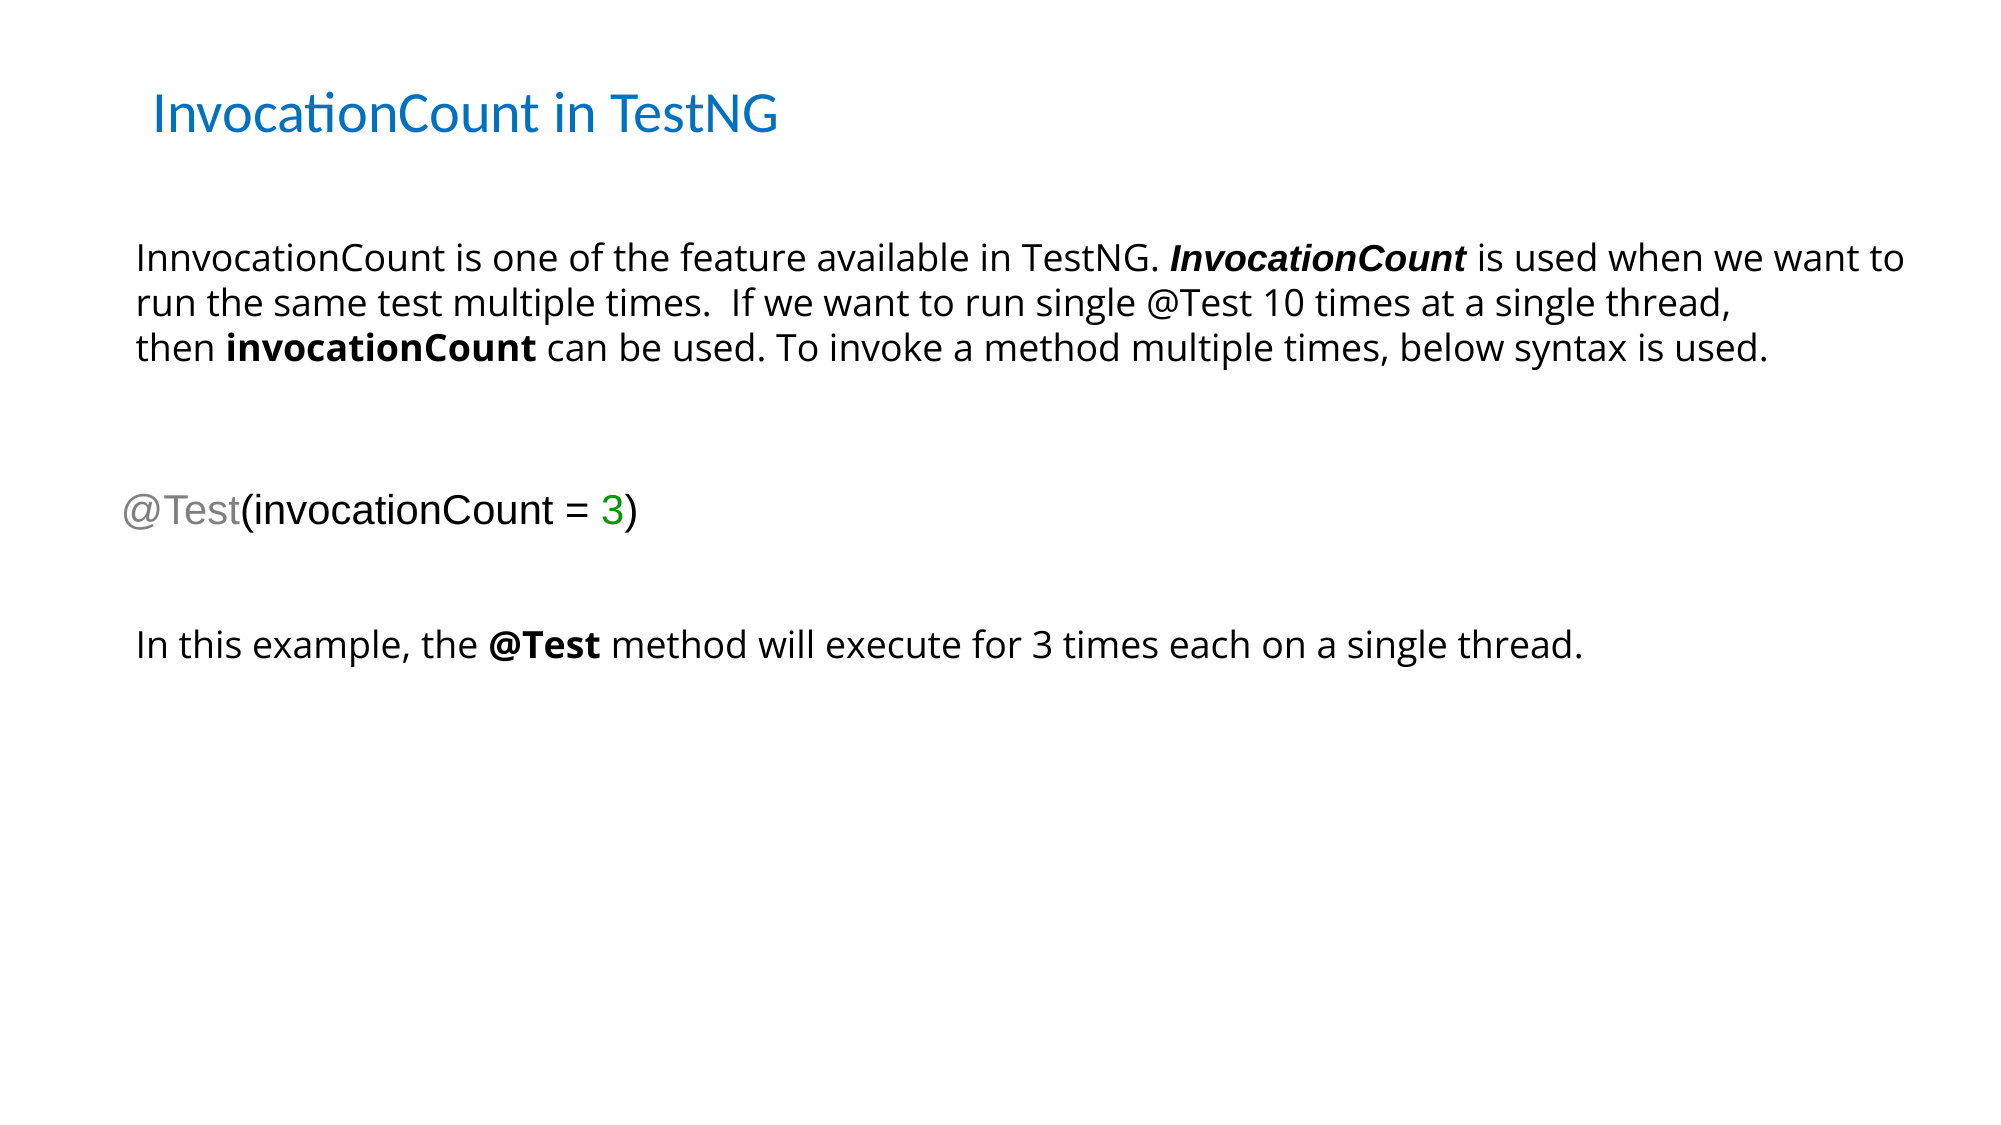

# InvocationCount in TestNG
InnvocationCount is one of the feature available in TestNG. InvocationCount is used when we want to run the same test multiple times.  If we want to run single @Test 10 times at a single thread, then invocationCount can be used. To invoke a method multiple times, below syntax is used.
@Test(invocationCount = 3)
In this example, the @Test method will execute for 3 times each on a single thread.